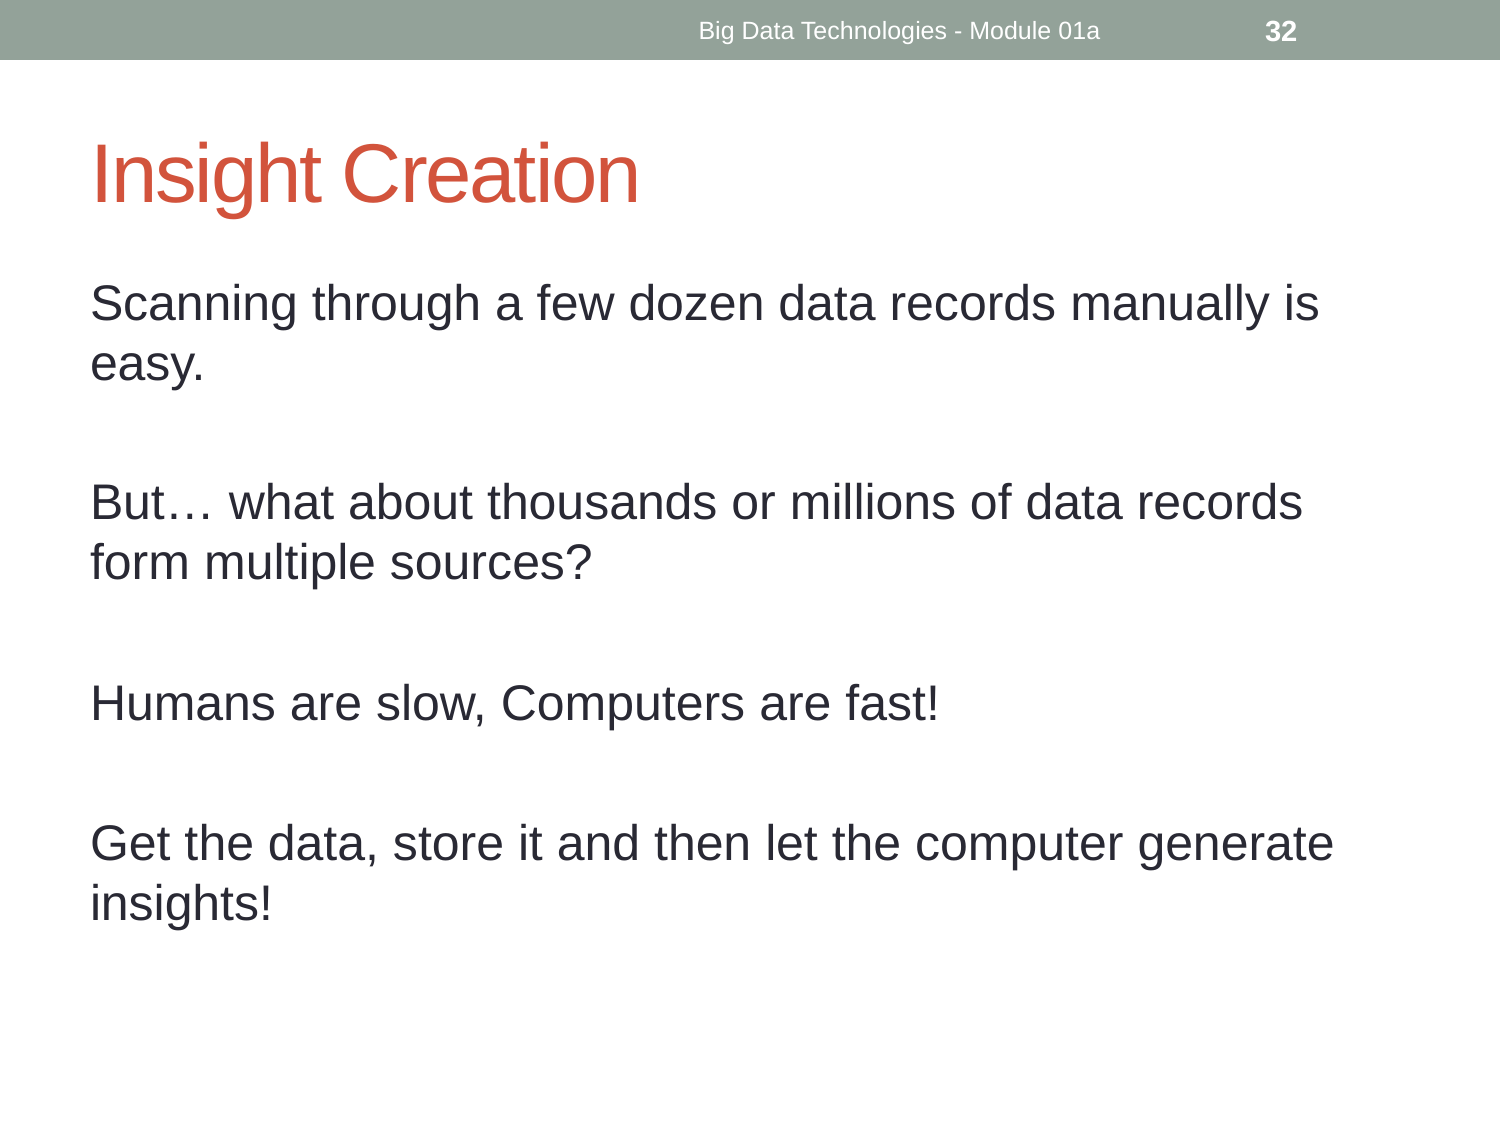

Big Data Technologies - Module 01a
32
# Insight Creation
Scanning through a few dozen data records manually is easy.

But… what about thousands or millions of data records form multiple sources?

Humans are slow, Computers are fast!

Get the data, store it and then let the computer generate insights!